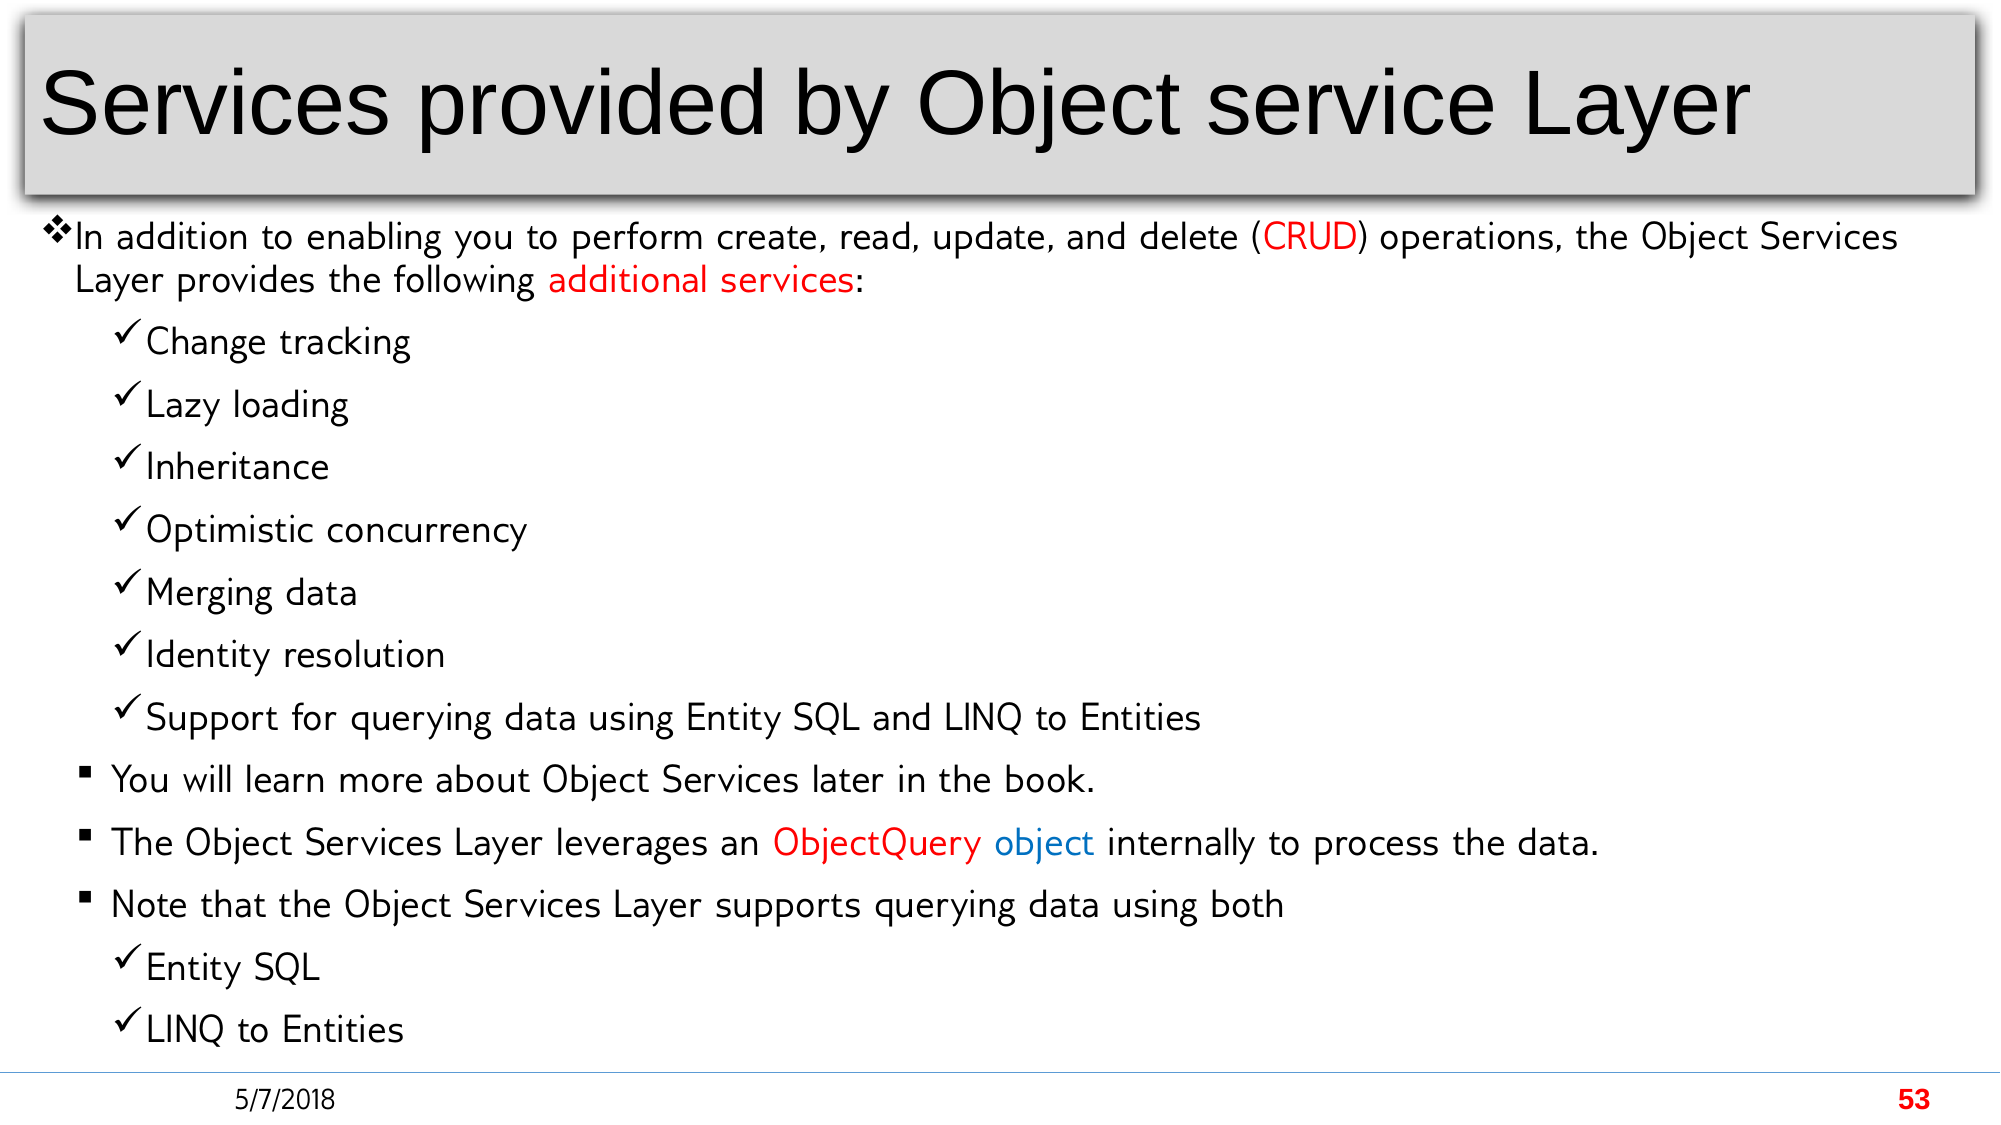

# Services provided by Object service Layer
In addition to enabling you to perform create, read, update, and delete (CRUD) operations, the Object Services Layer provides the following additional services:
Change tracking
Lazy loading
Inheritance
Optimistic concurrency
Merging data
Identity resolution
Support for querying data using Entity SQL and LINQ to Entities
You will learn more about Object Services later in the book.
The Object Services Layer leverages an ObjectQuery object internally to process the data.
Note that the Object Services Layer supports querying data using both
Entity SQL
LINQ to Entities
5/7/2018
53